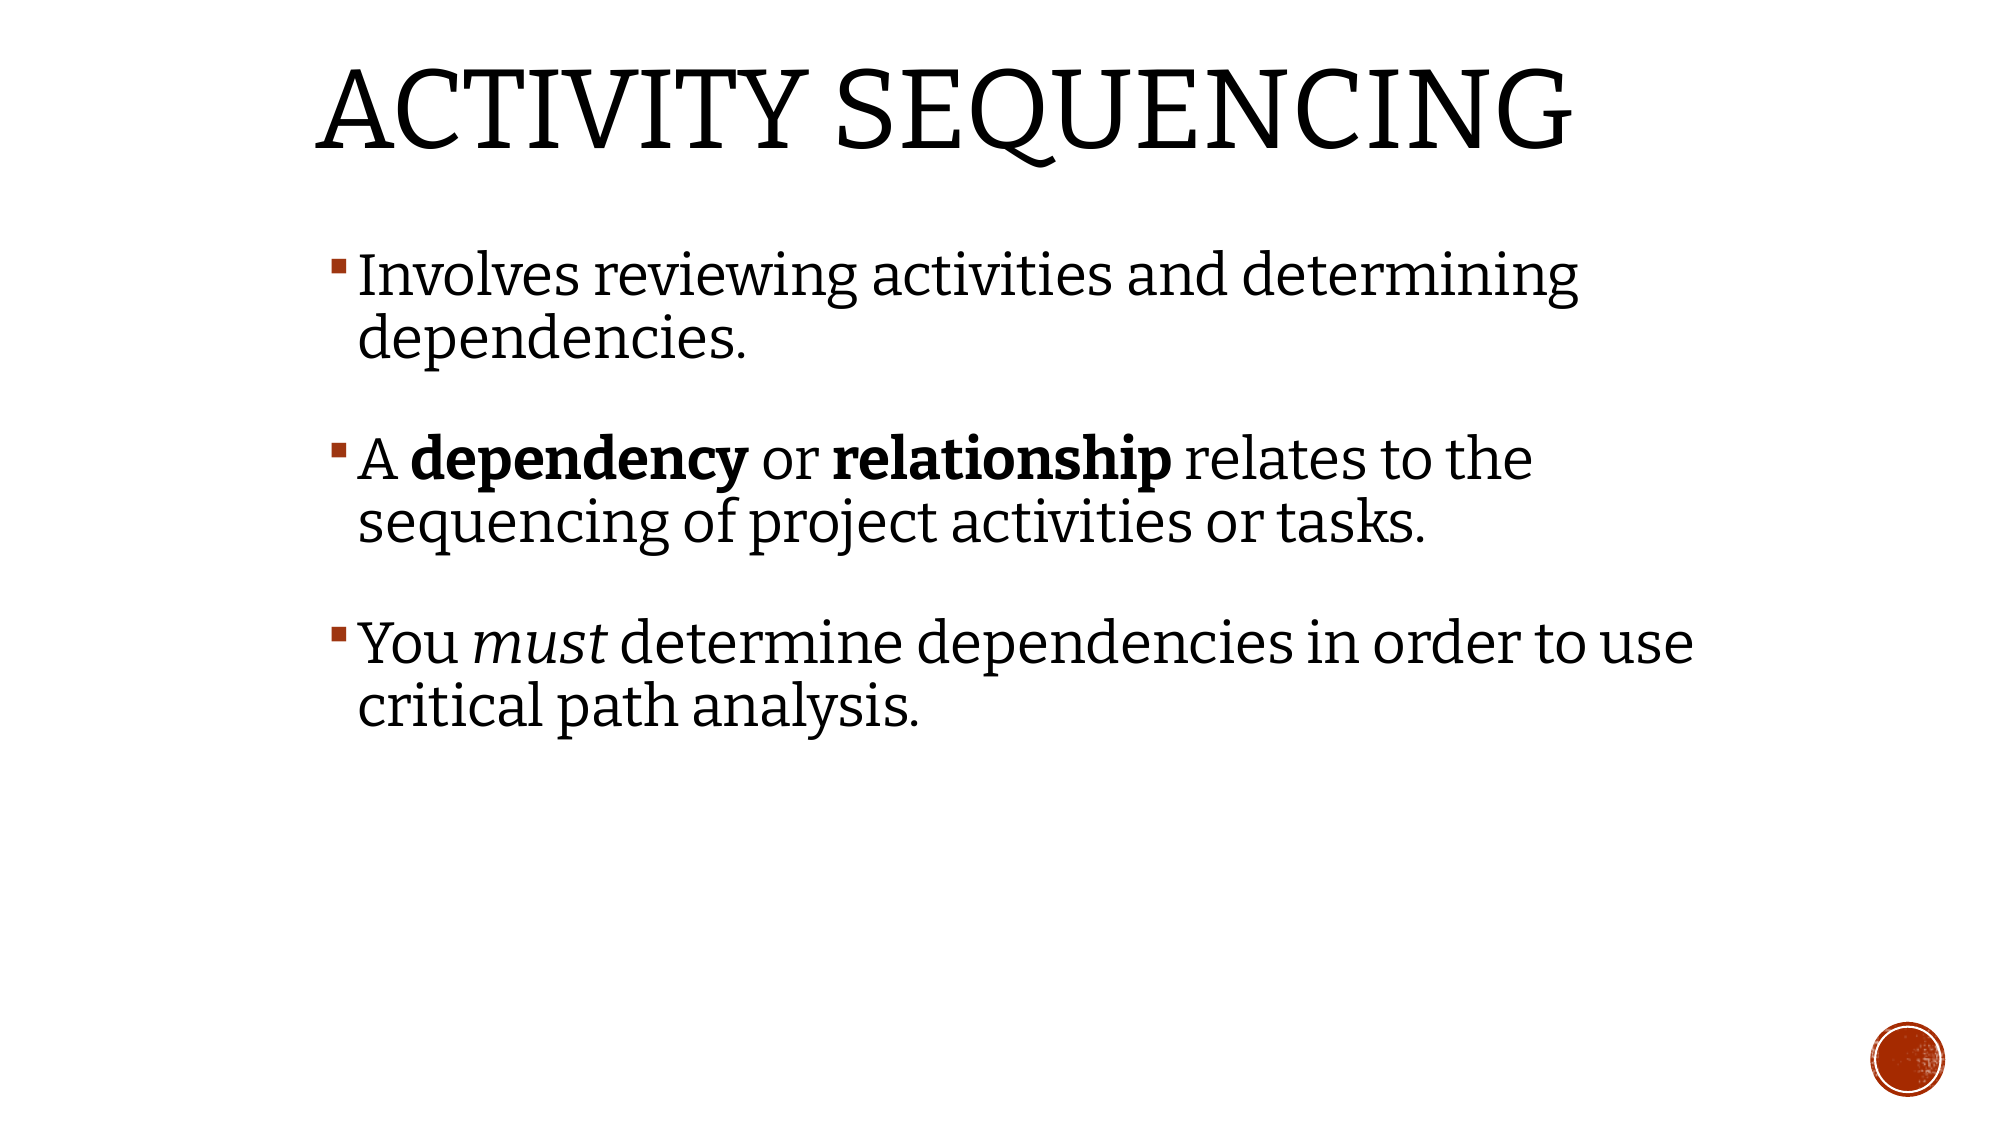

# Activity Sequencing
Involves reviewing activities and determining dependencies.
A dependency or relationship relates to the sequencing of project activities or tasks.
You must determine dependencies in order to use critical path analysis.
20